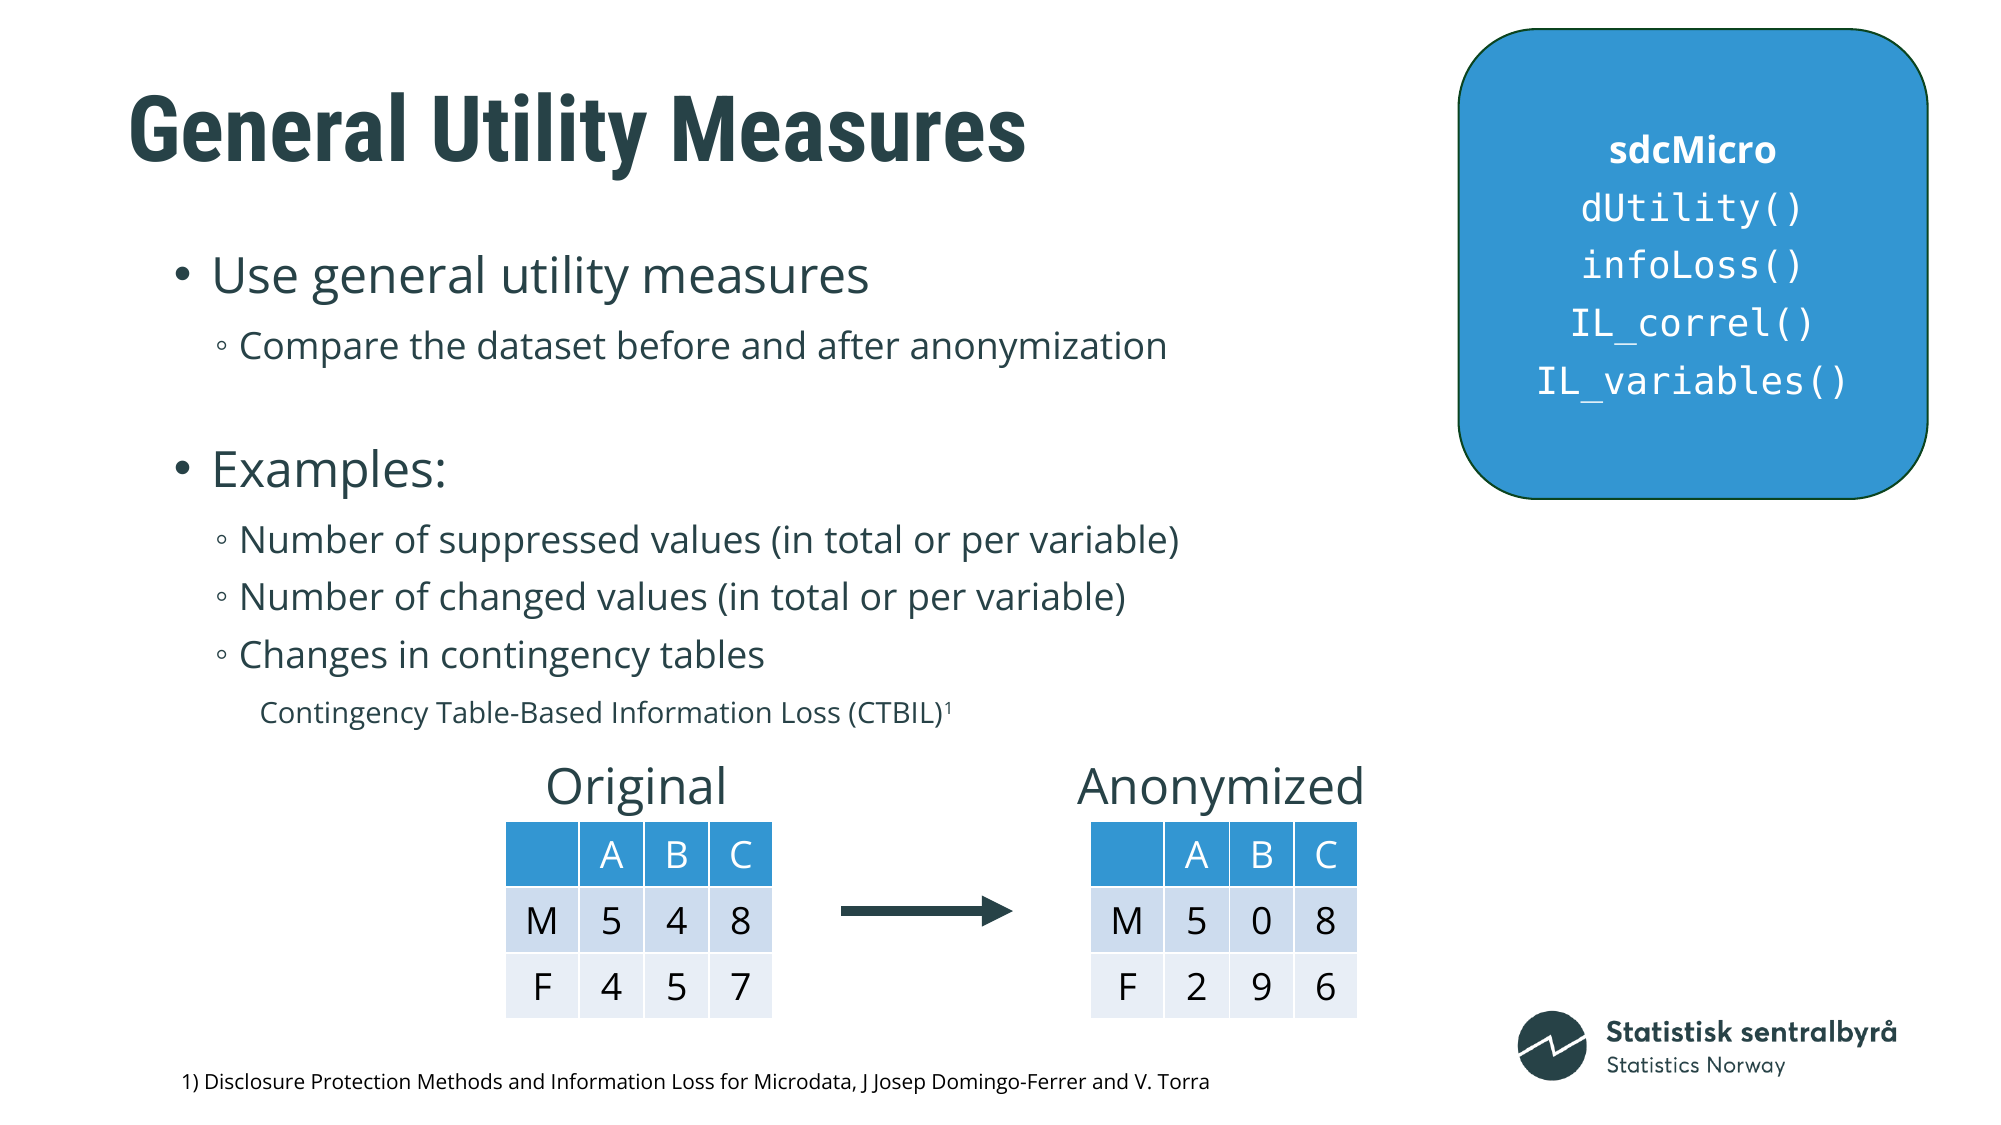

sdcMicro
dUtility()
infoLoss()
IL_correl()
IL_variables()
# General Utility Measures
Use general utility measures
Compare the dataset before and after anonymization

Examples:
Number of suppressed values (in total or per variable)
Number of changed values (in total or per variable)
Changes in contingency tables
Contingency Table-Based Information Loss (CTBIL)1
Original
Anonymized
|  | A | B | C |
| --- | --- | --- | --- |
| M | 5 | 4 | 8 |
| F | 4 | 5 | 7 |
|  | A | B | C |
| --- | --- | --- | --- |
| M | 5 | 0 | 8 |
| F | 2 | 9 | 6 |
1) Disclosure Protection Methods and Information Loss for Microdata, J Josep Domingo-Ferrer and V. Torra